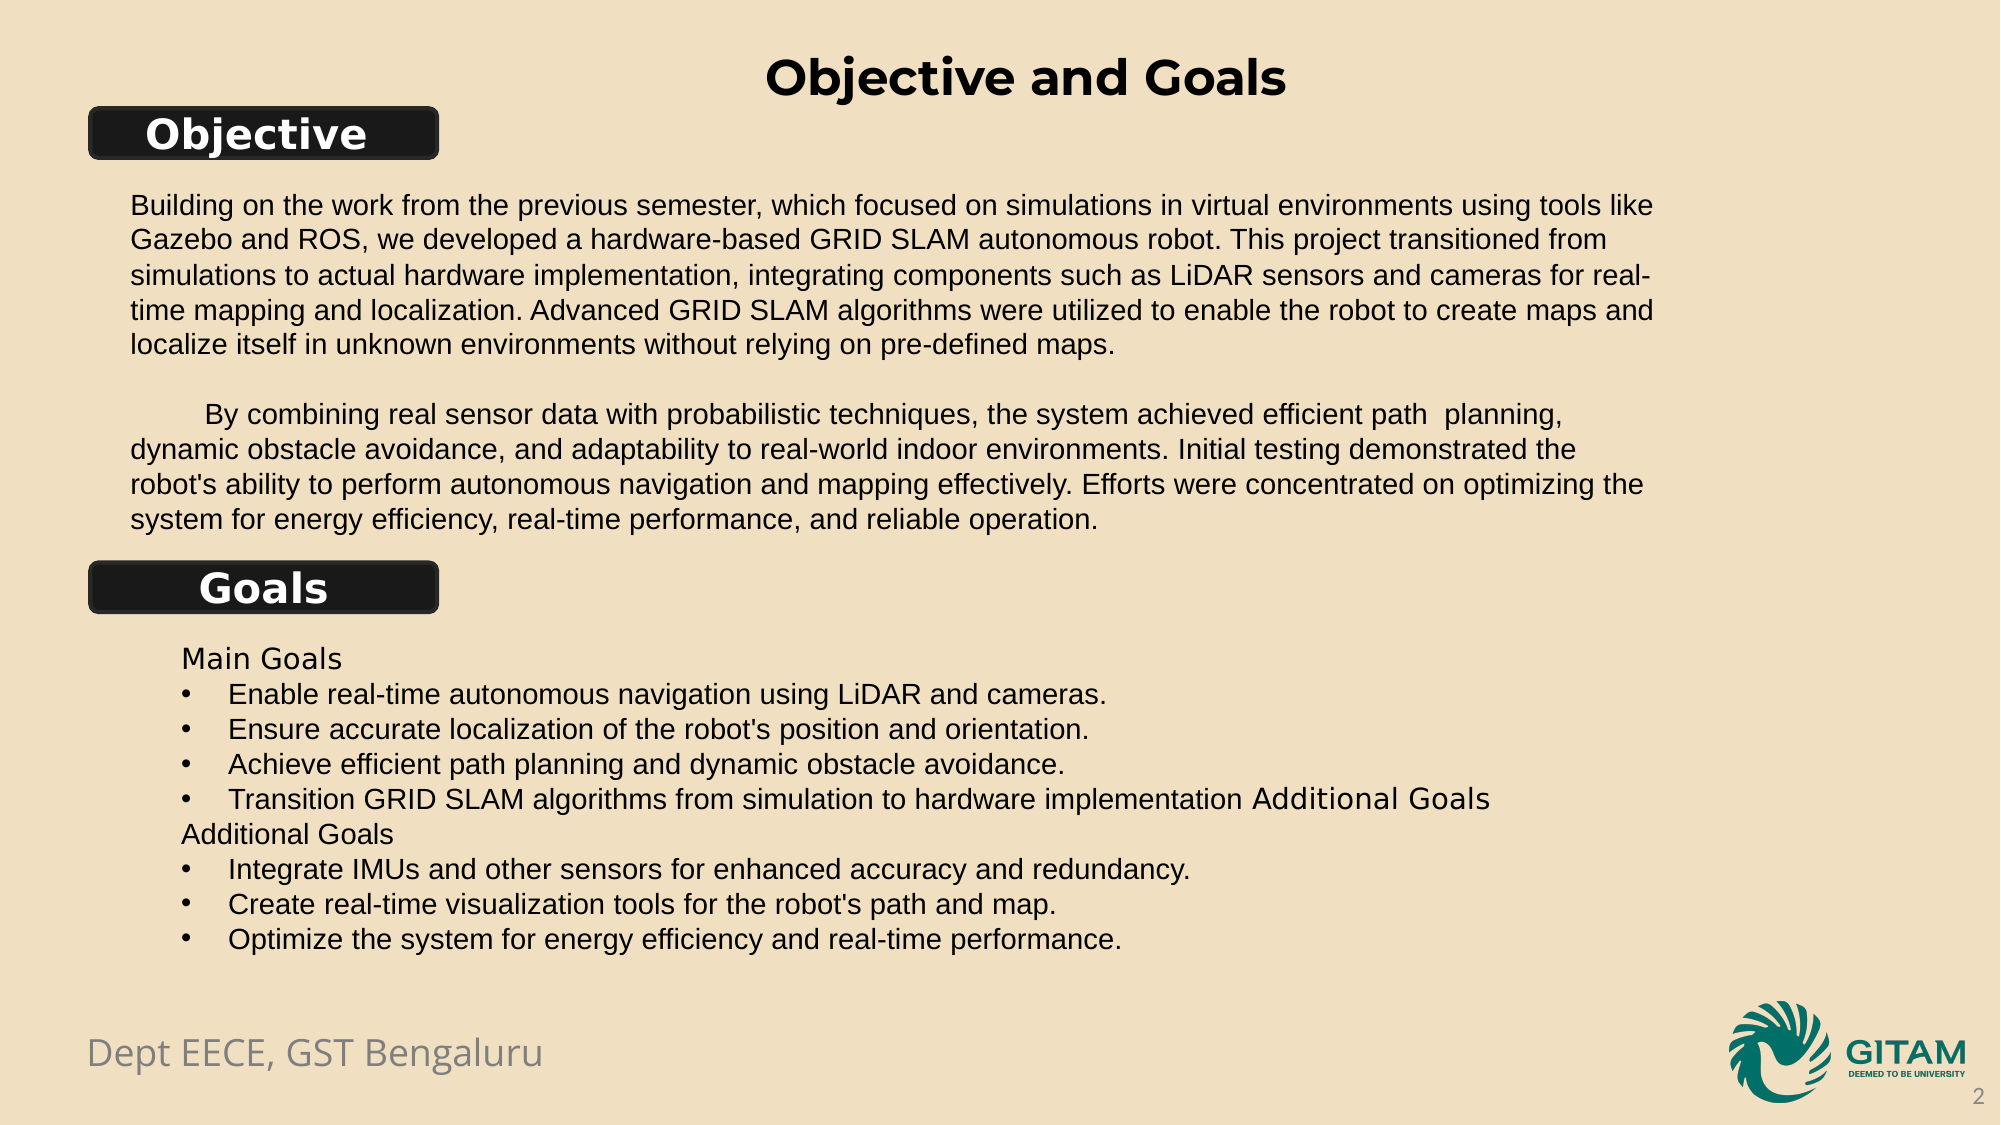

Objective and Goals
Objective
Building on the work from the previous semester, which focused on simulations in virtual environments using tools like Gazebo and ROS, we developed a hardware-based GRID SLAM autonomous robot. This project transitioned from simulations to actual hardware implementation, integrating components such as LiDAR sensors and cameras for real-time mapping and localization. Advanced GRID SLAM algorithms were utilized to enable the robot to create maps and localize itself in unknown environments without relying on pre-defined maps.

         By combining real sensor data with probabilistic techniques, the system achieved efficient path  planning, dynamic obstacle avoidance, and adaptability to real-world indoor environments. Initial testing demonstrated the robot's ability to perform autonomous navigation and mapping effectively. Efforts were concentrated on optimizing the system for energy efficiency, real-time performance, and reliable operation.

Goals
Main Goals
Enable real-time autonomous navigation using LiDAR and cameras.
Ensure accurate localization of the robot's position and orientation.
Achieve efficient path planning and dynamic obstacle avoidance.
Transition GRID SLAM algorithms from simulation to hardware implementation Additional Goals
Additional Goals
Integrate IMUs and other sensors for enhanced accuracy and redundancy.
Create real-time visualization tools for the robot's path and map.
Optimize the system for energy efficiency and real-time performance.

2